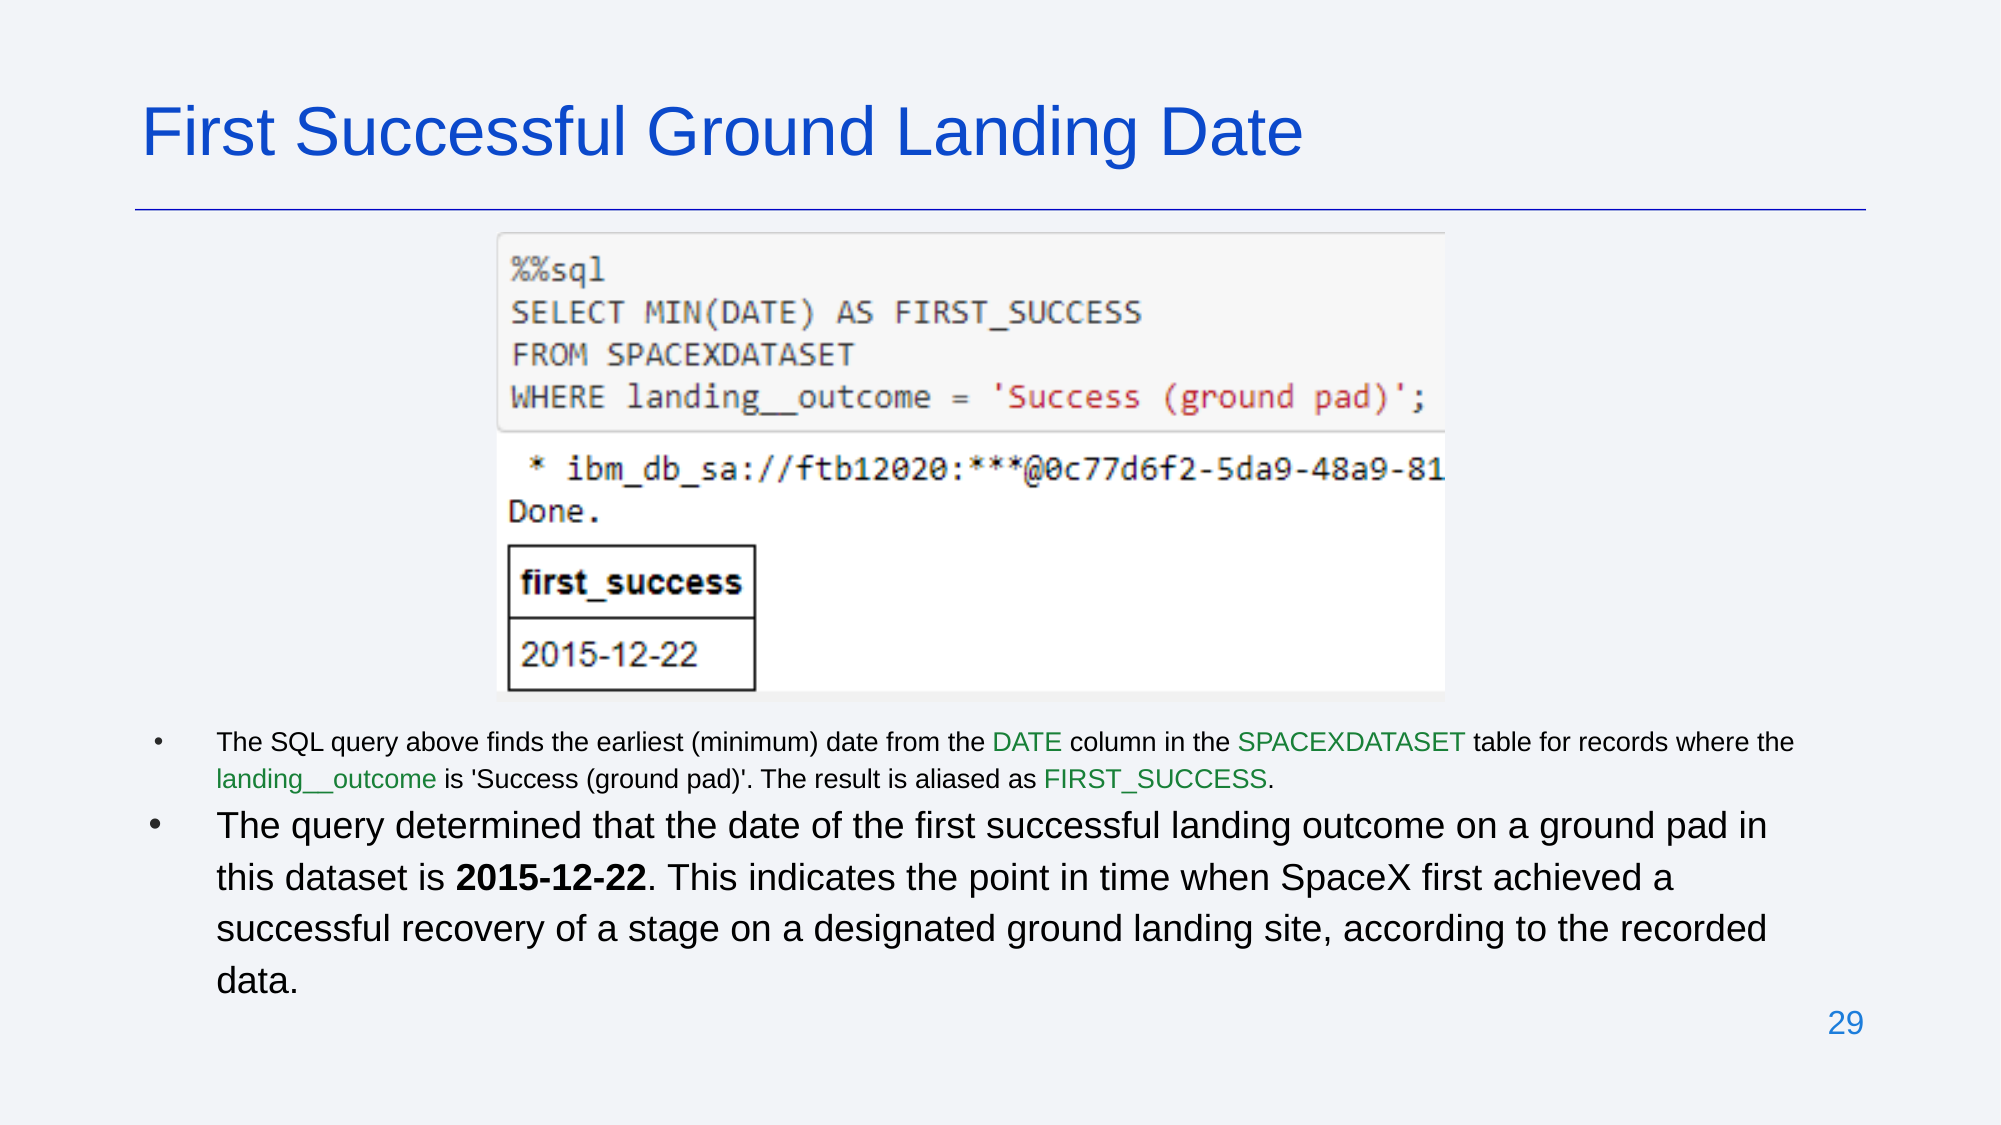

First Successful Ground Landing Date

The SQL query above finds the earliest (minimum) date from the DATE column in the SPACEXDATASET table for records where the landing__outcome is 'Success (ground pad)'. The result is aliased as FIRST_SUCCESS.
The query determined that the date of the first successful landing outcome on a ground pad in this dataset is 2015-12-22. This indicates the point in time when SpaceX first achieved a successful recovery of a stage on a designated ground landing site, according to the recorded data.
29